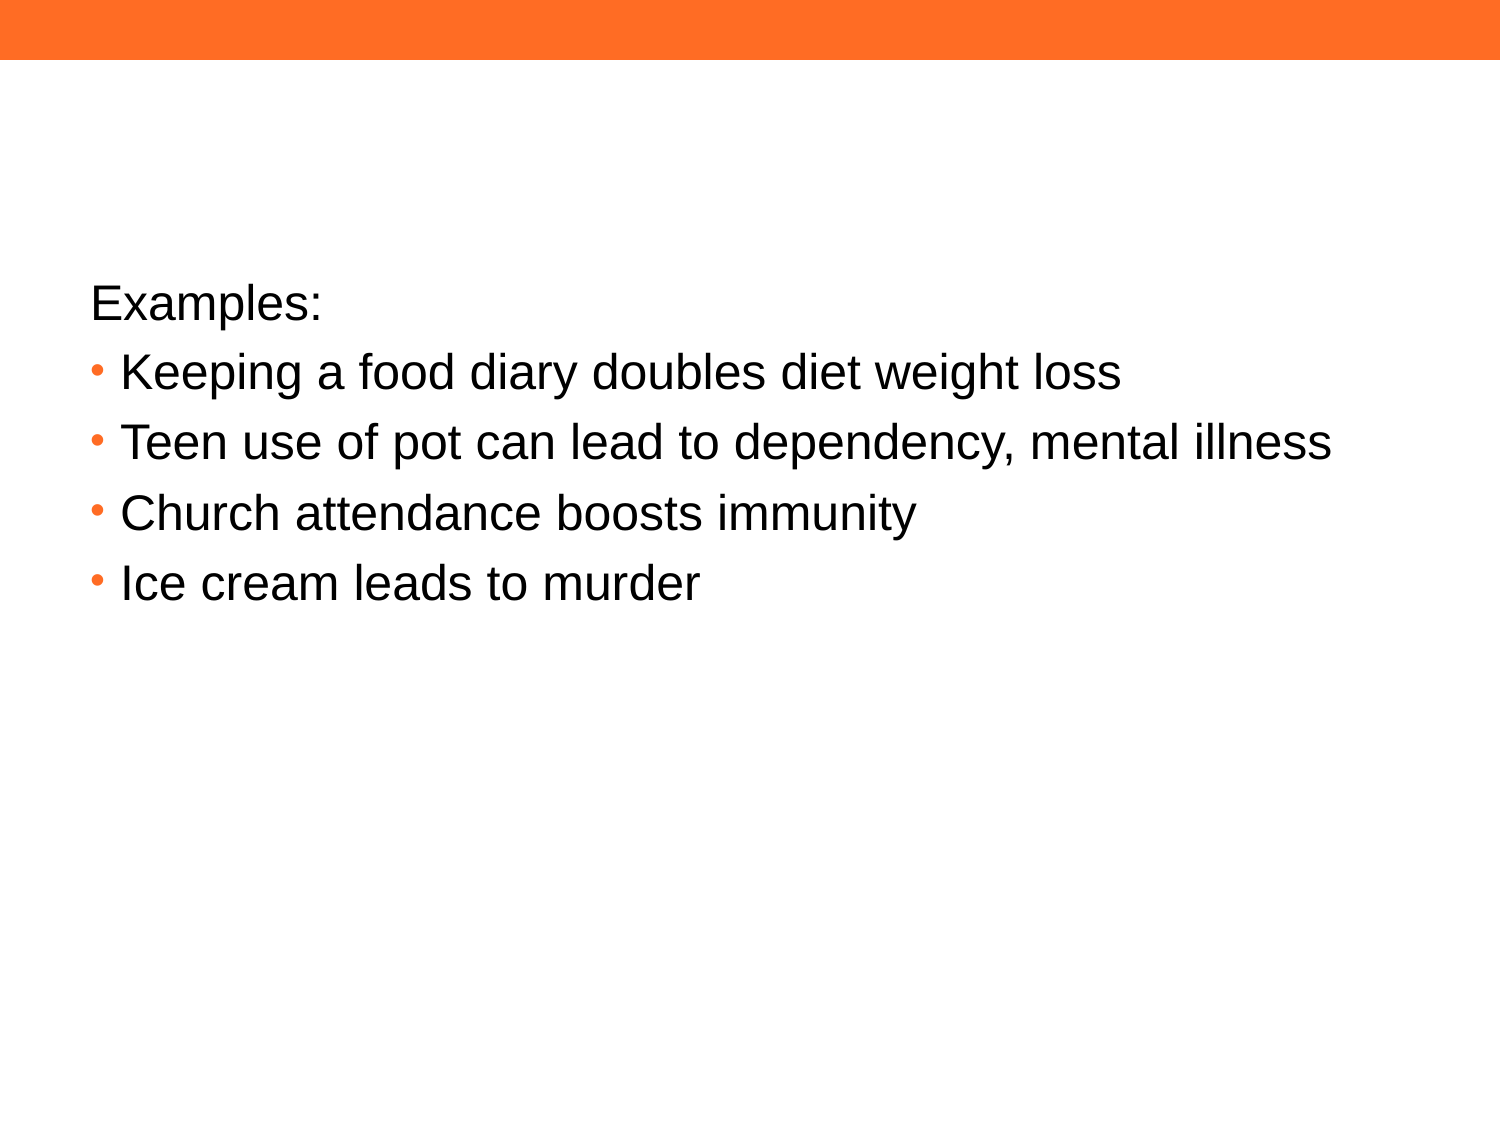

# Testing Hypotheses: Correlational Methods
Examples:
Keeping a food diary doubles diet weight loss
Teen use of pot can lead to dependency, mental illness
Church attendance boosts immunity
Ice cream leads to murder